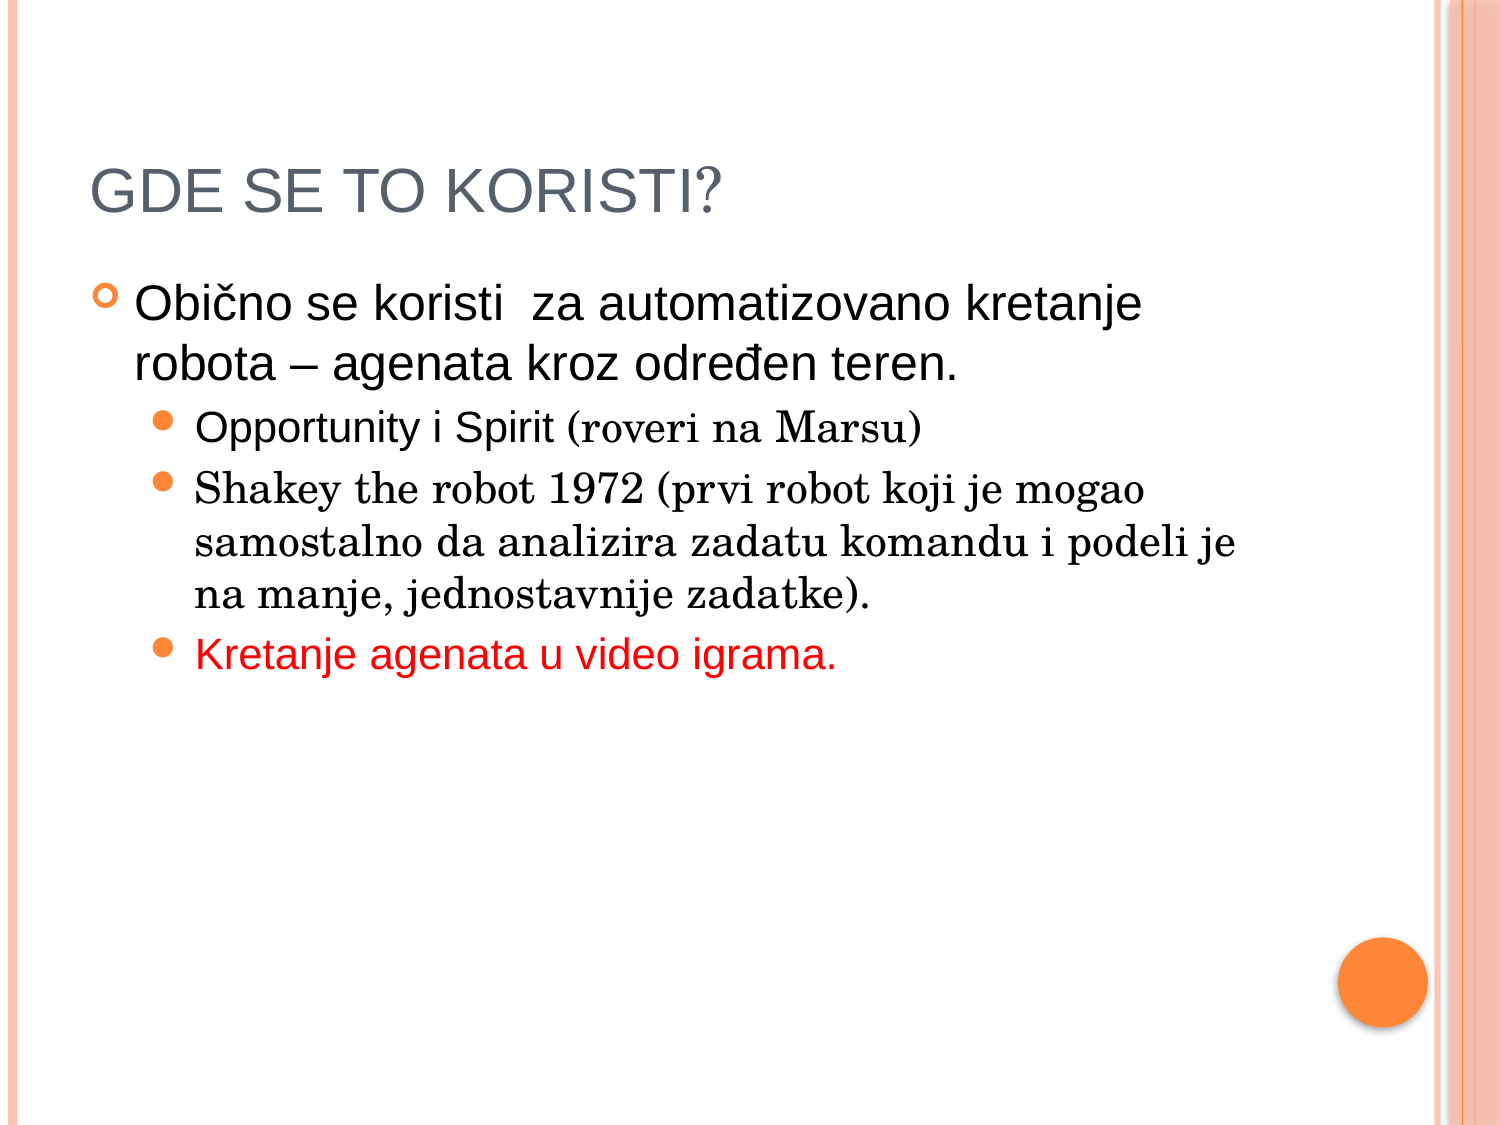

# Gde se to koristi?
Obično se koristi  za automatizovano kretanje robota – agenata kroz određen teren.
Opportunity i Spirit (roveri na Marsu)
Shakey the robot 1972 (prvi robot koji je mogao samostalno da analizira zadatu komandu i podeli je na manje, jednostavnije zadatke).
Kretanje agenata u video igrama.